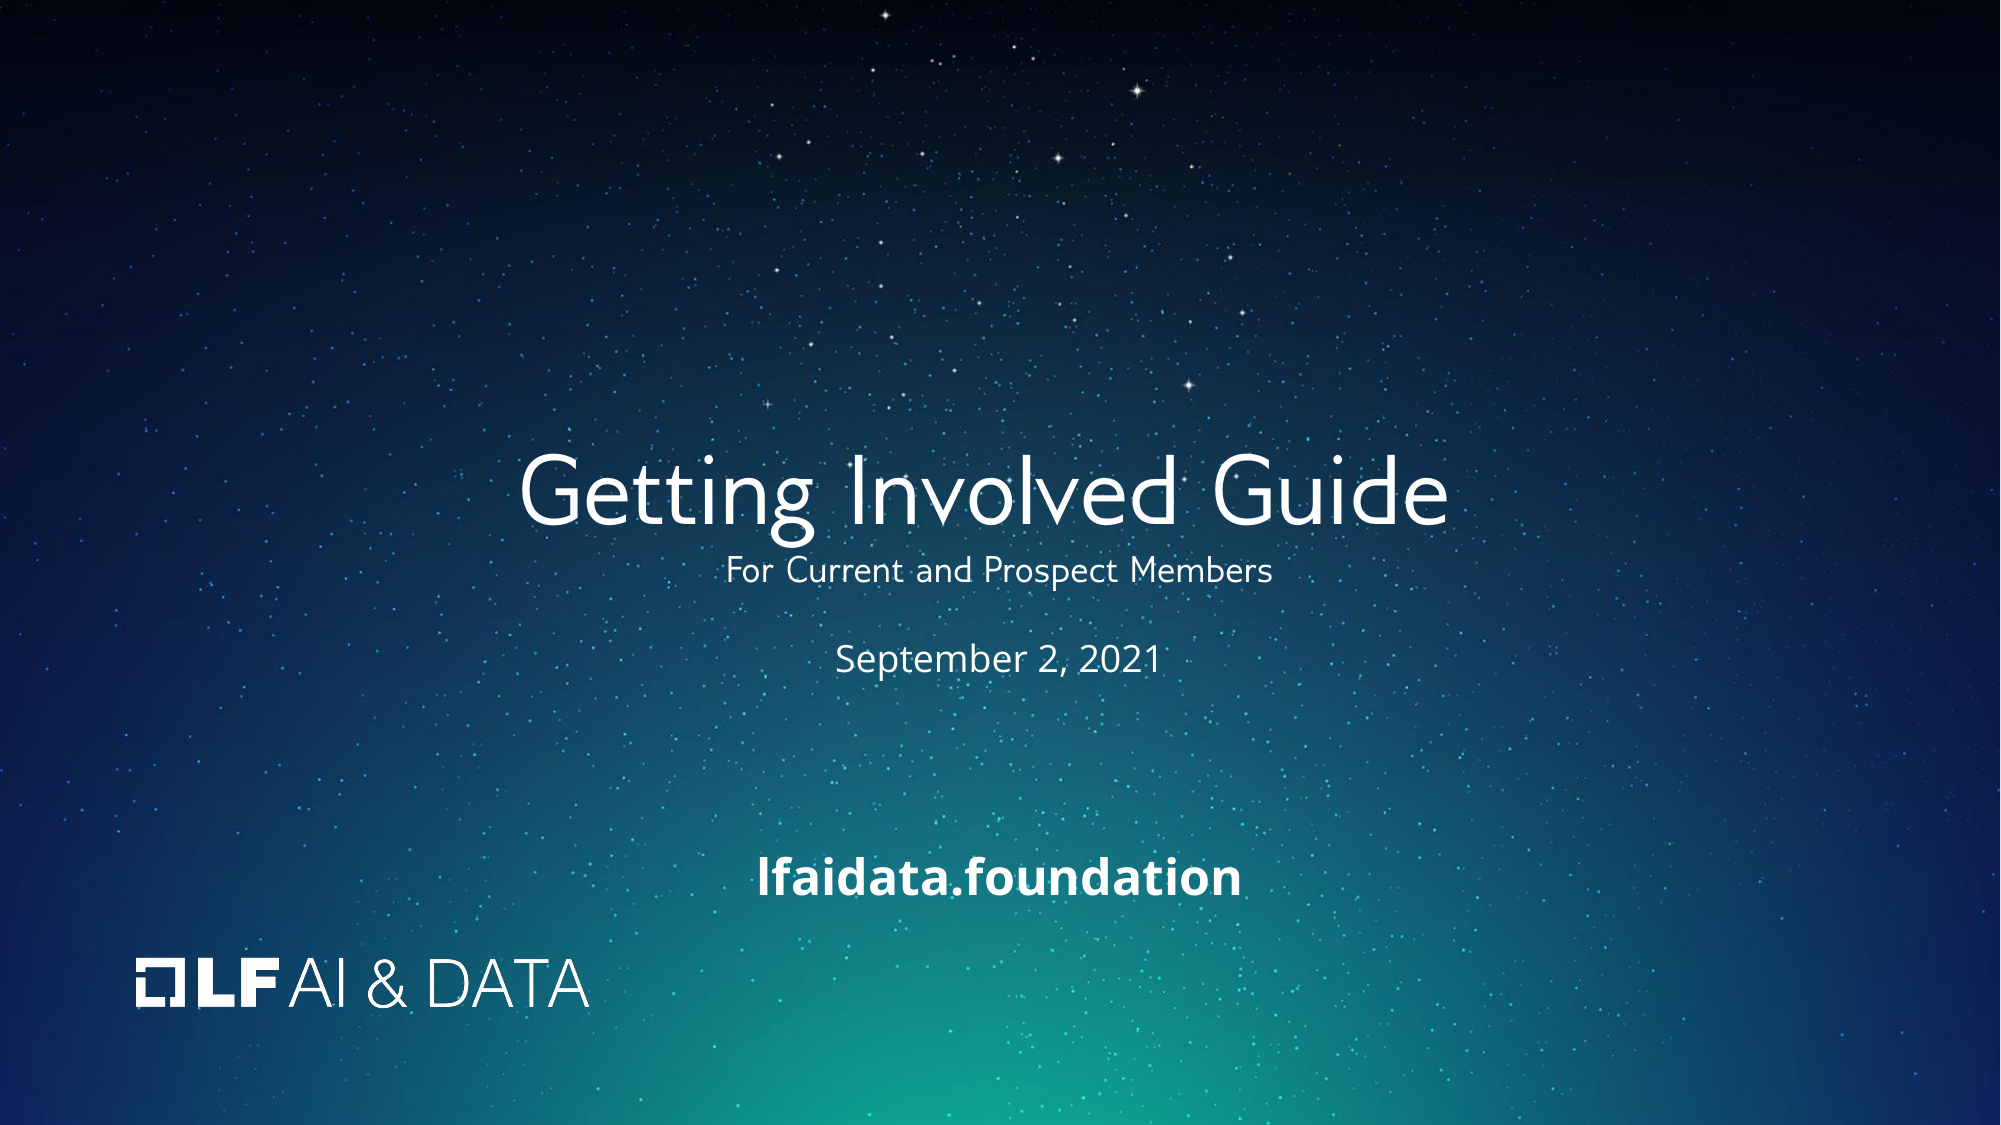

Getting Involved Guide
For Current and Prospect Members

September 2, 2021
# lfaidata.foundation